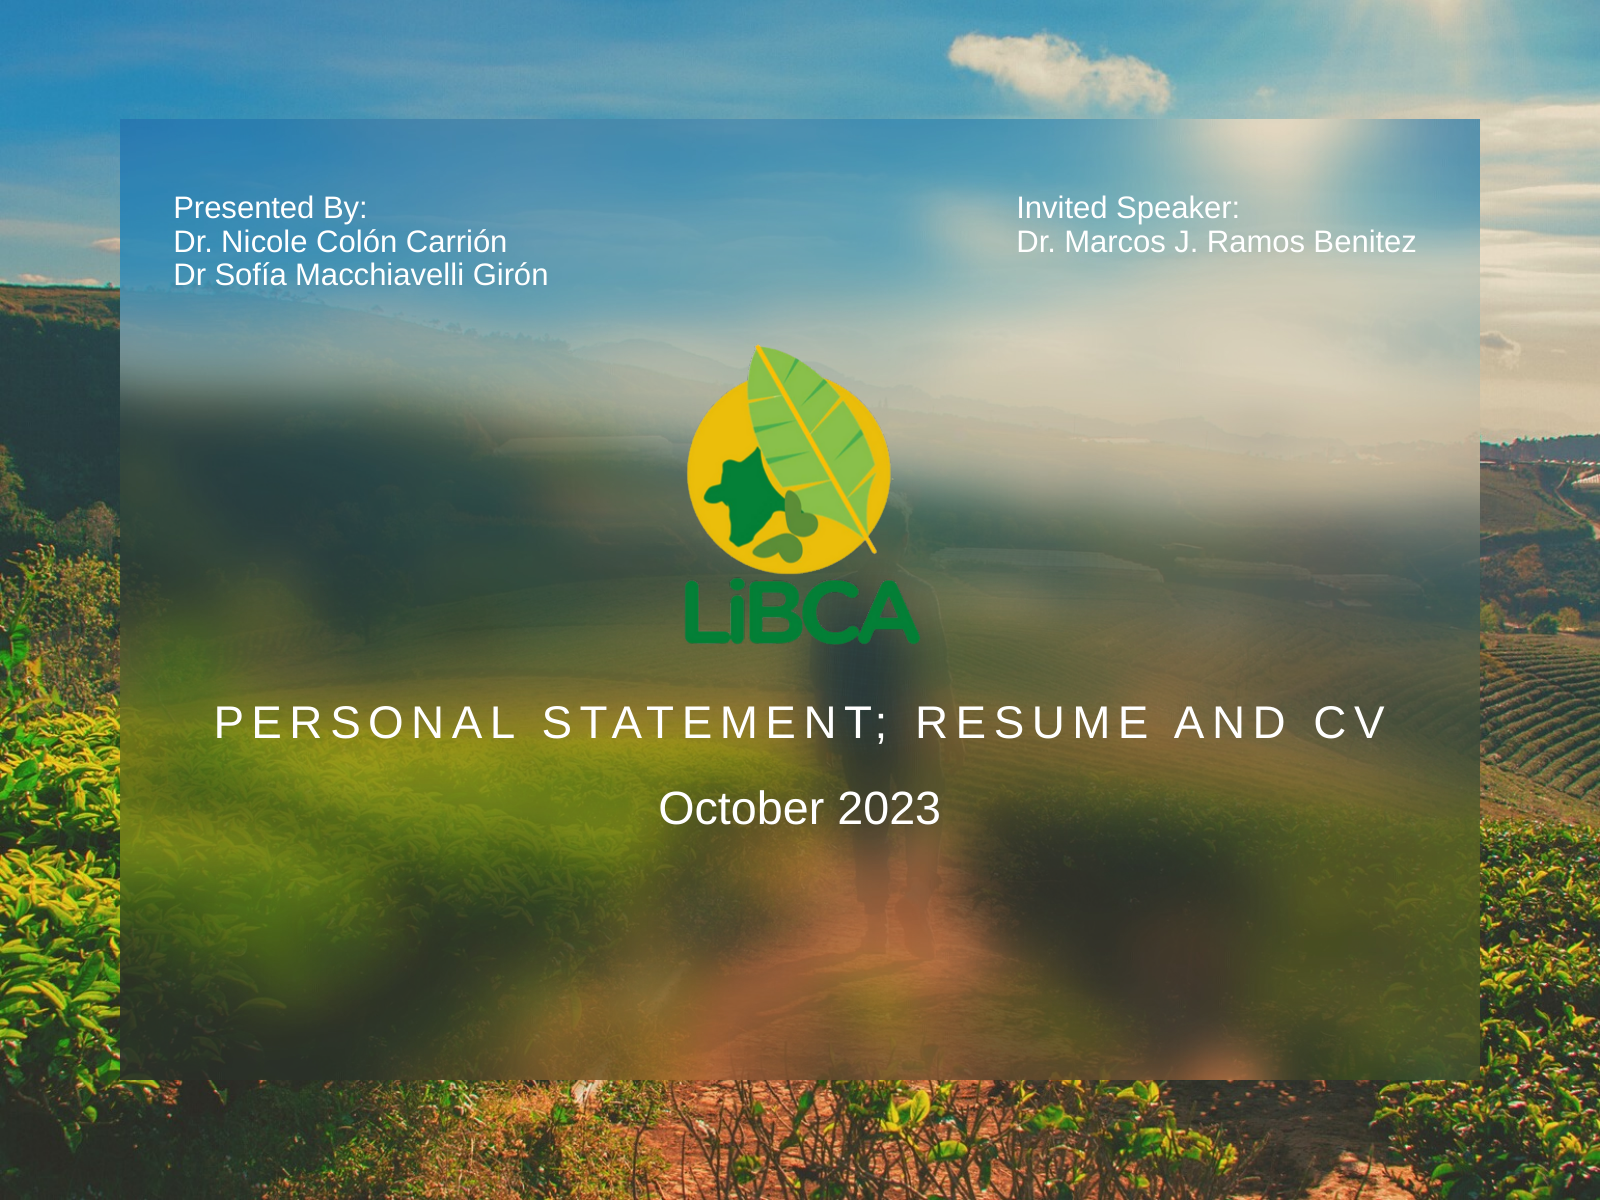

Presented By:
Dr. Nicole Colón Carrión
Dr Sofía Macchiavelli Girón
Invited Speaker:
Dr. Marcos J. Ramos Benitez

PERSONAL STATEMENT; RESUME AND CV
October 2023